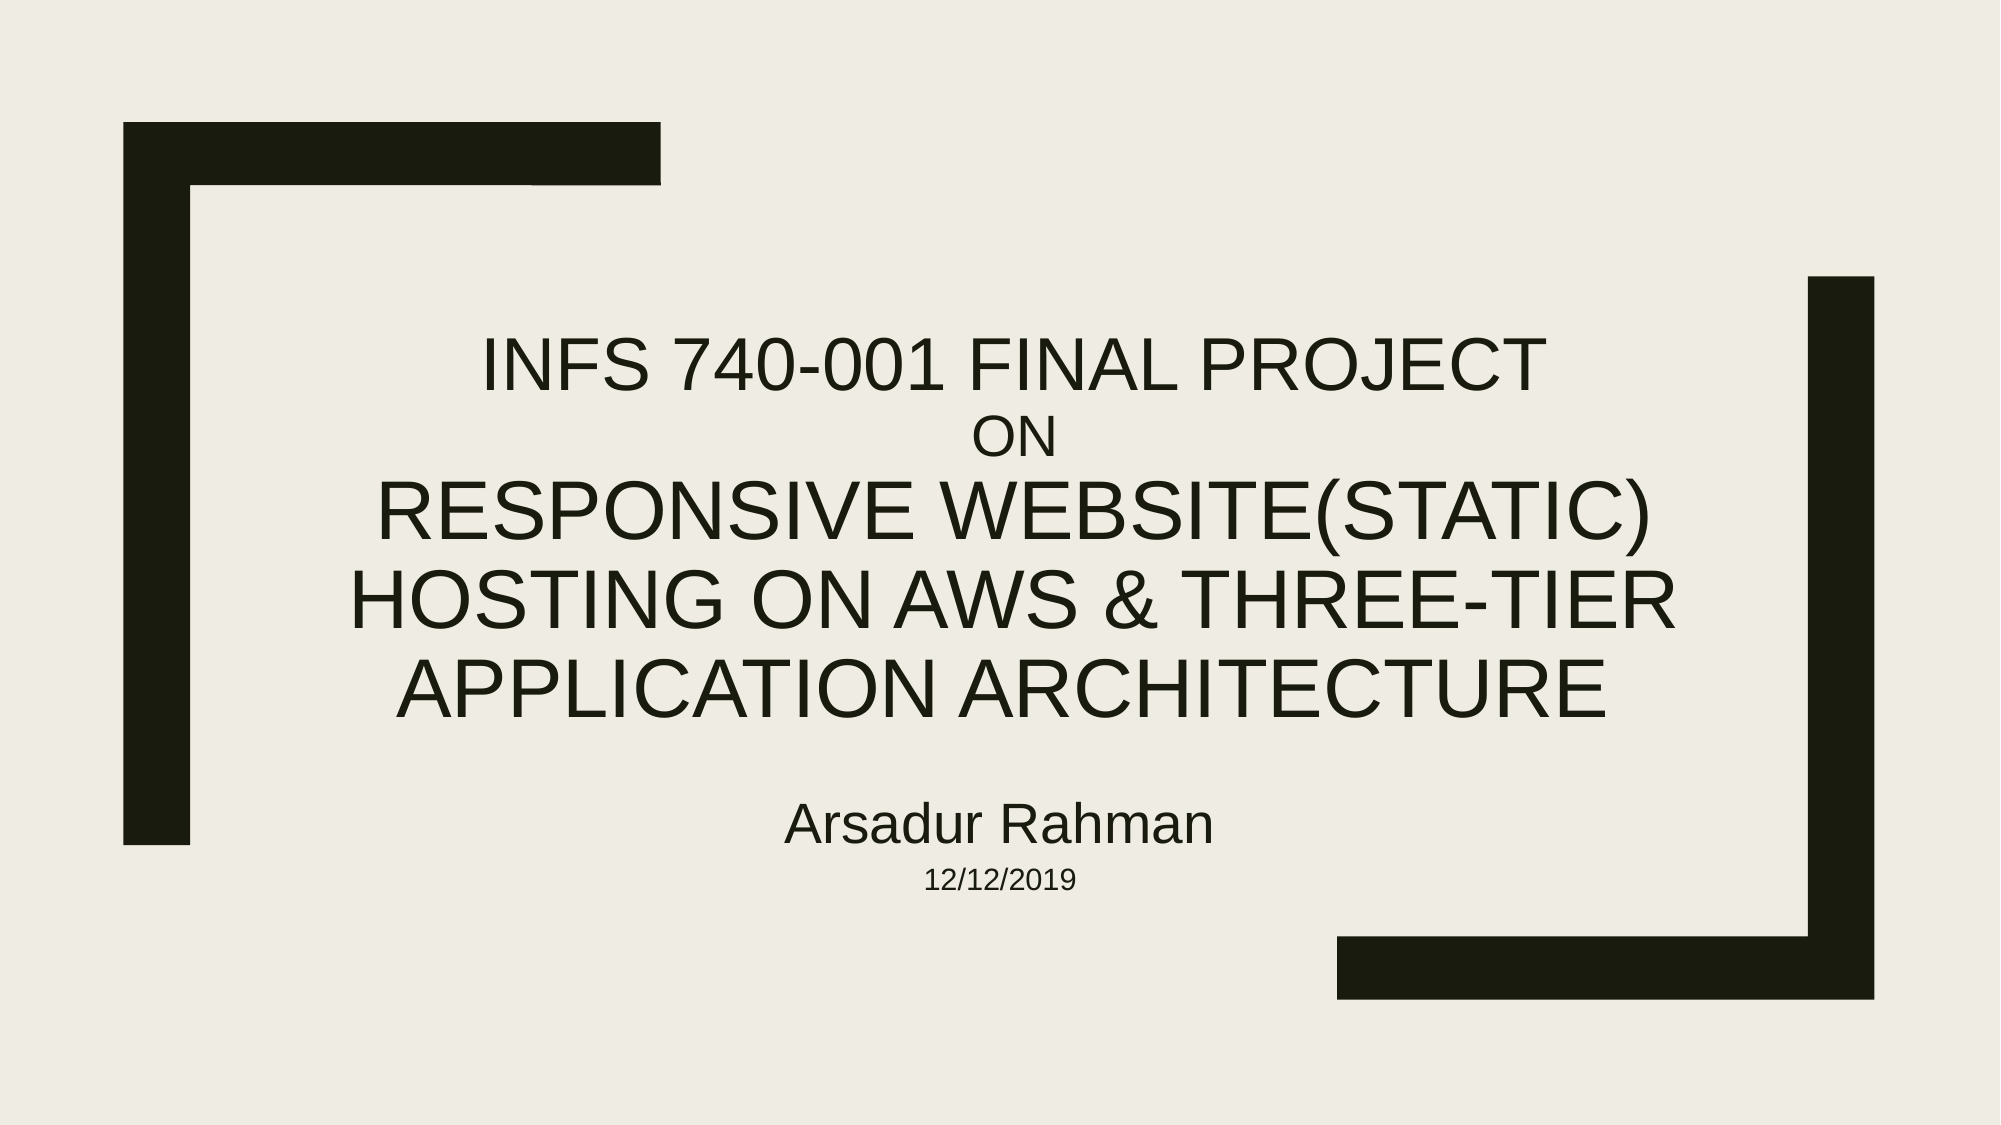

# INFS 740-001 Final Project on Responsive website(static) hosting on AWS & Three-tier application architecture

Arsadur Rahman
12/12/2019